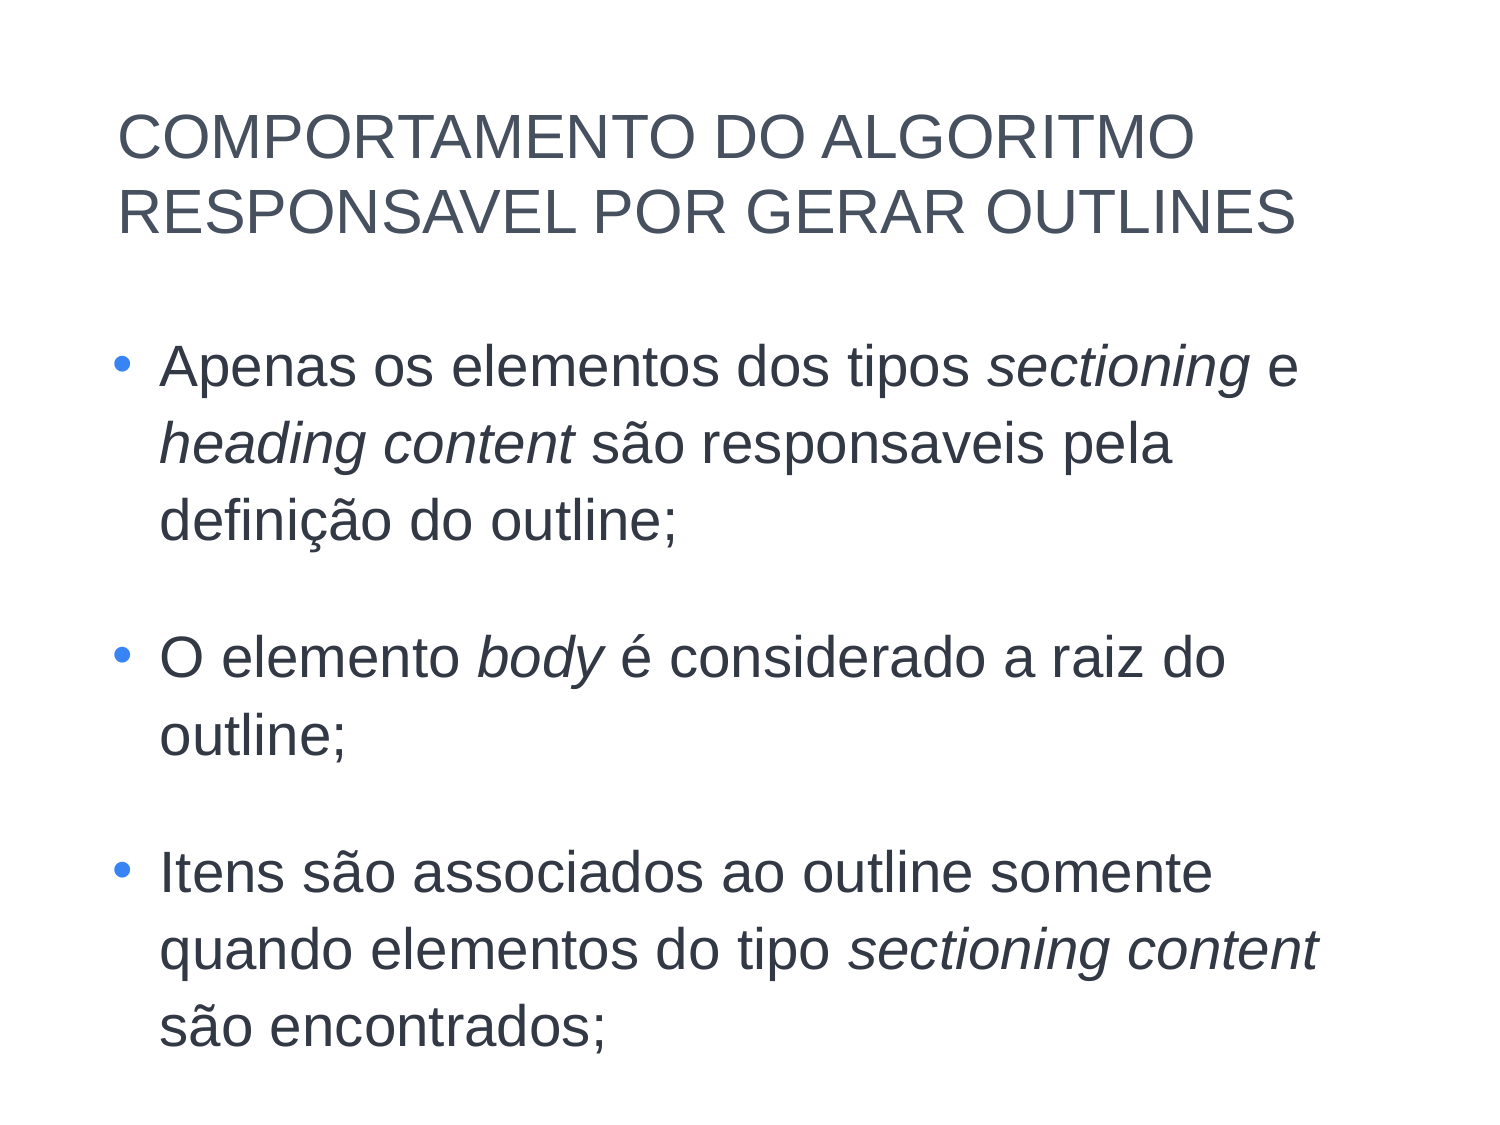

COMPORTAMENTO DO ALGORITMO RESPONSAVEL POR GERAR OUTLINES
Apenas os elementos dos tipos sectioning e heading content são responsaveis pela definição do outline;

O elemento body é considerado a raiz do outline;

Itens são associados ao outline somente quando elementos do tipo sectioning content são encontrados;